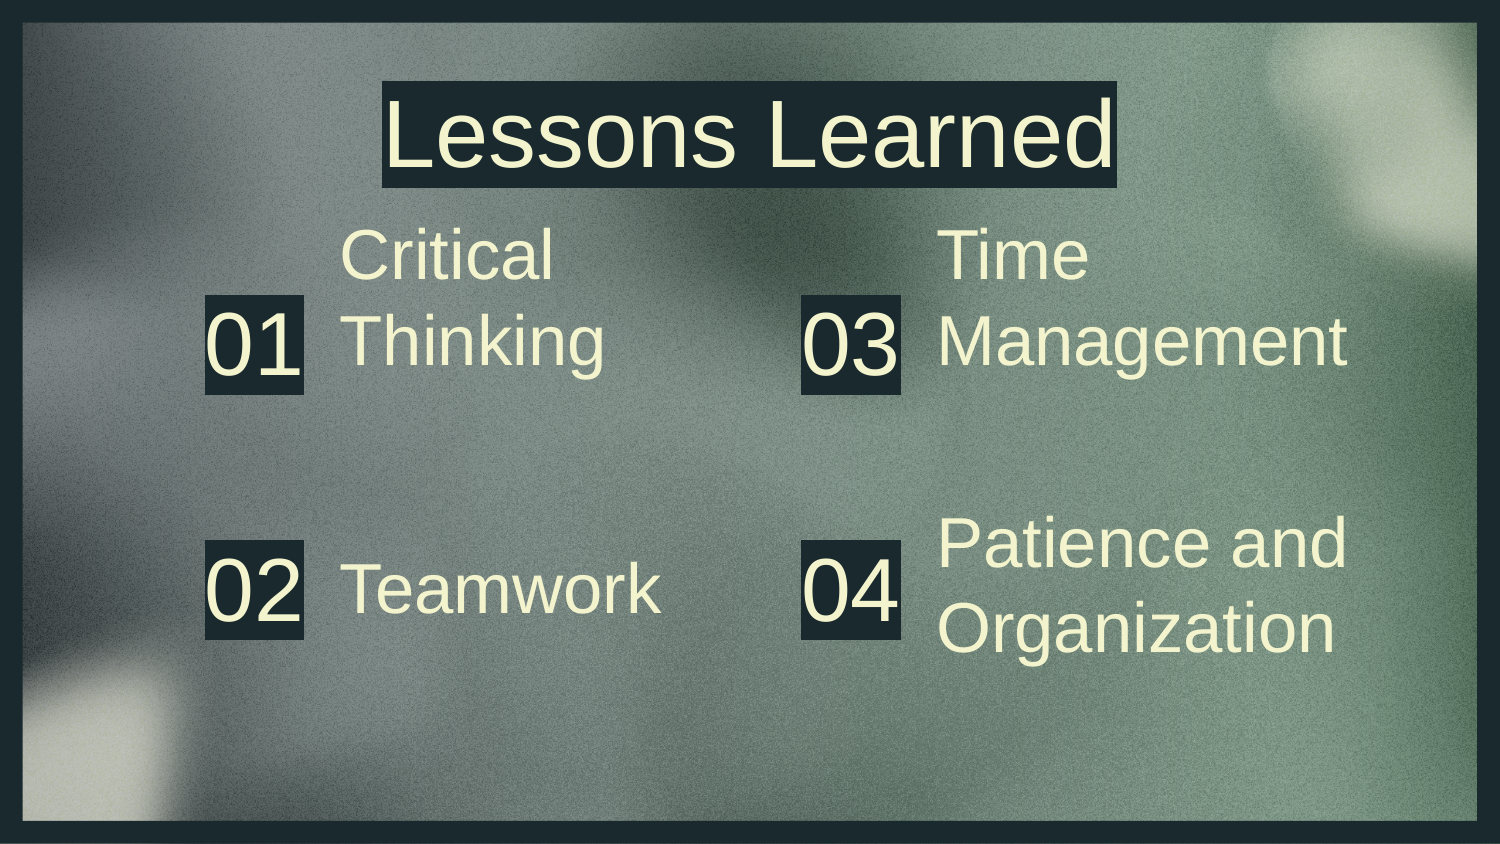

Lessons Learned
# 01
03
Critical Thinking
Time Management
02
04
Teamwork
Patience and Organization